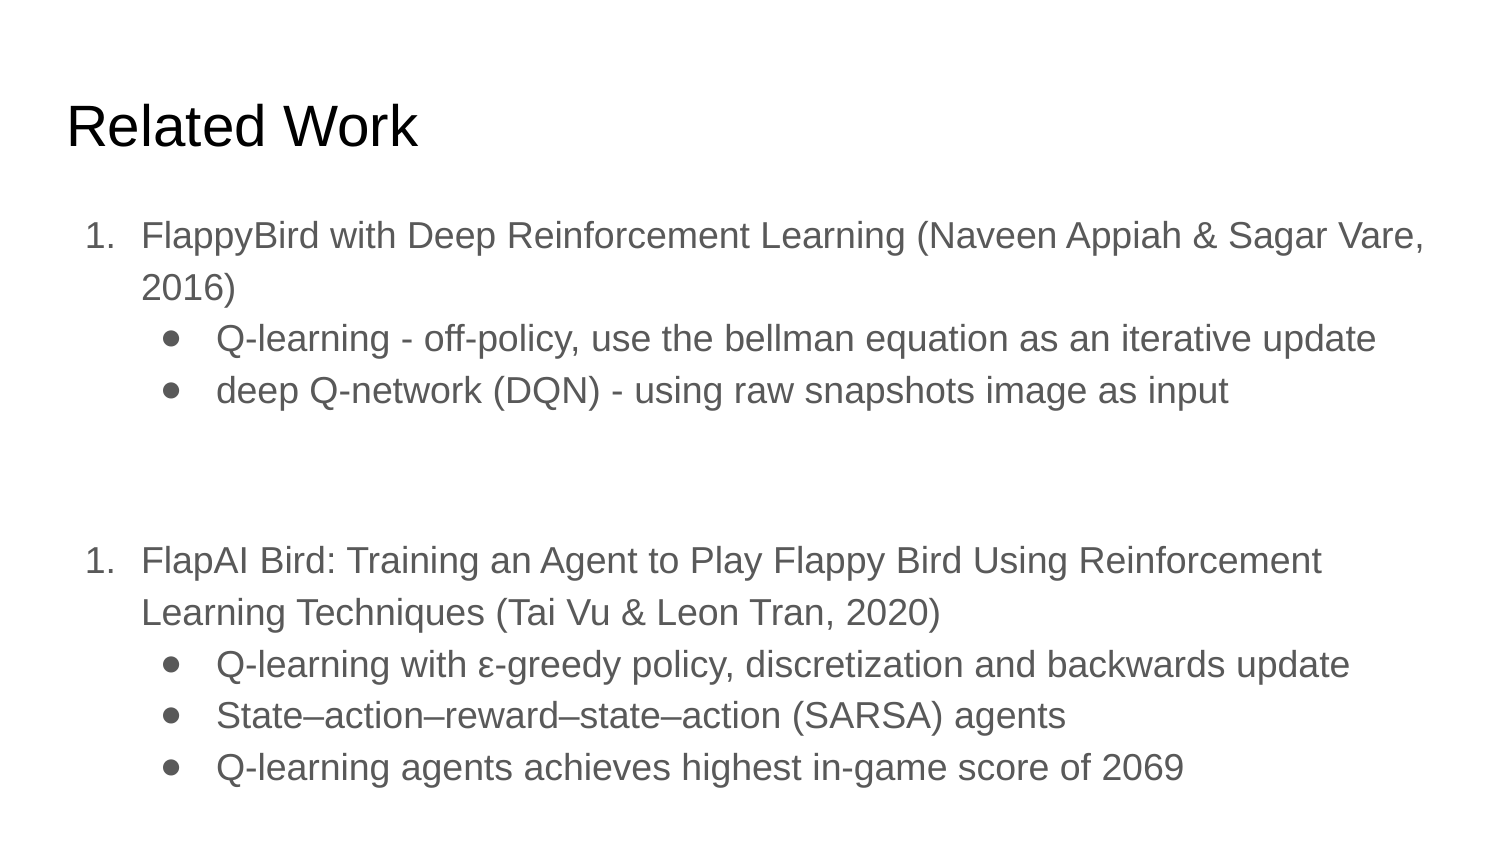

# Related Work
FlappyBird with Deep Reinforcement Learning (Naveen Appiah & Sagar Vare, 2016)
Q-learning - off-policy, use the bellman equation as an iterative update
deep Q-network (DQN) - using raw snapshots image as input

FlapAI Bird: Training an Agent to Play Flappy Bird Using Reinforcement Learning Techniques (Tai Vu & Leon Tran, 2020)
Q-learning with ε-greedy policy, discretization and backwards update
State–action–reward–state–action (SARSA) agents
Q-learning agents achieves highest in-game score of 2069